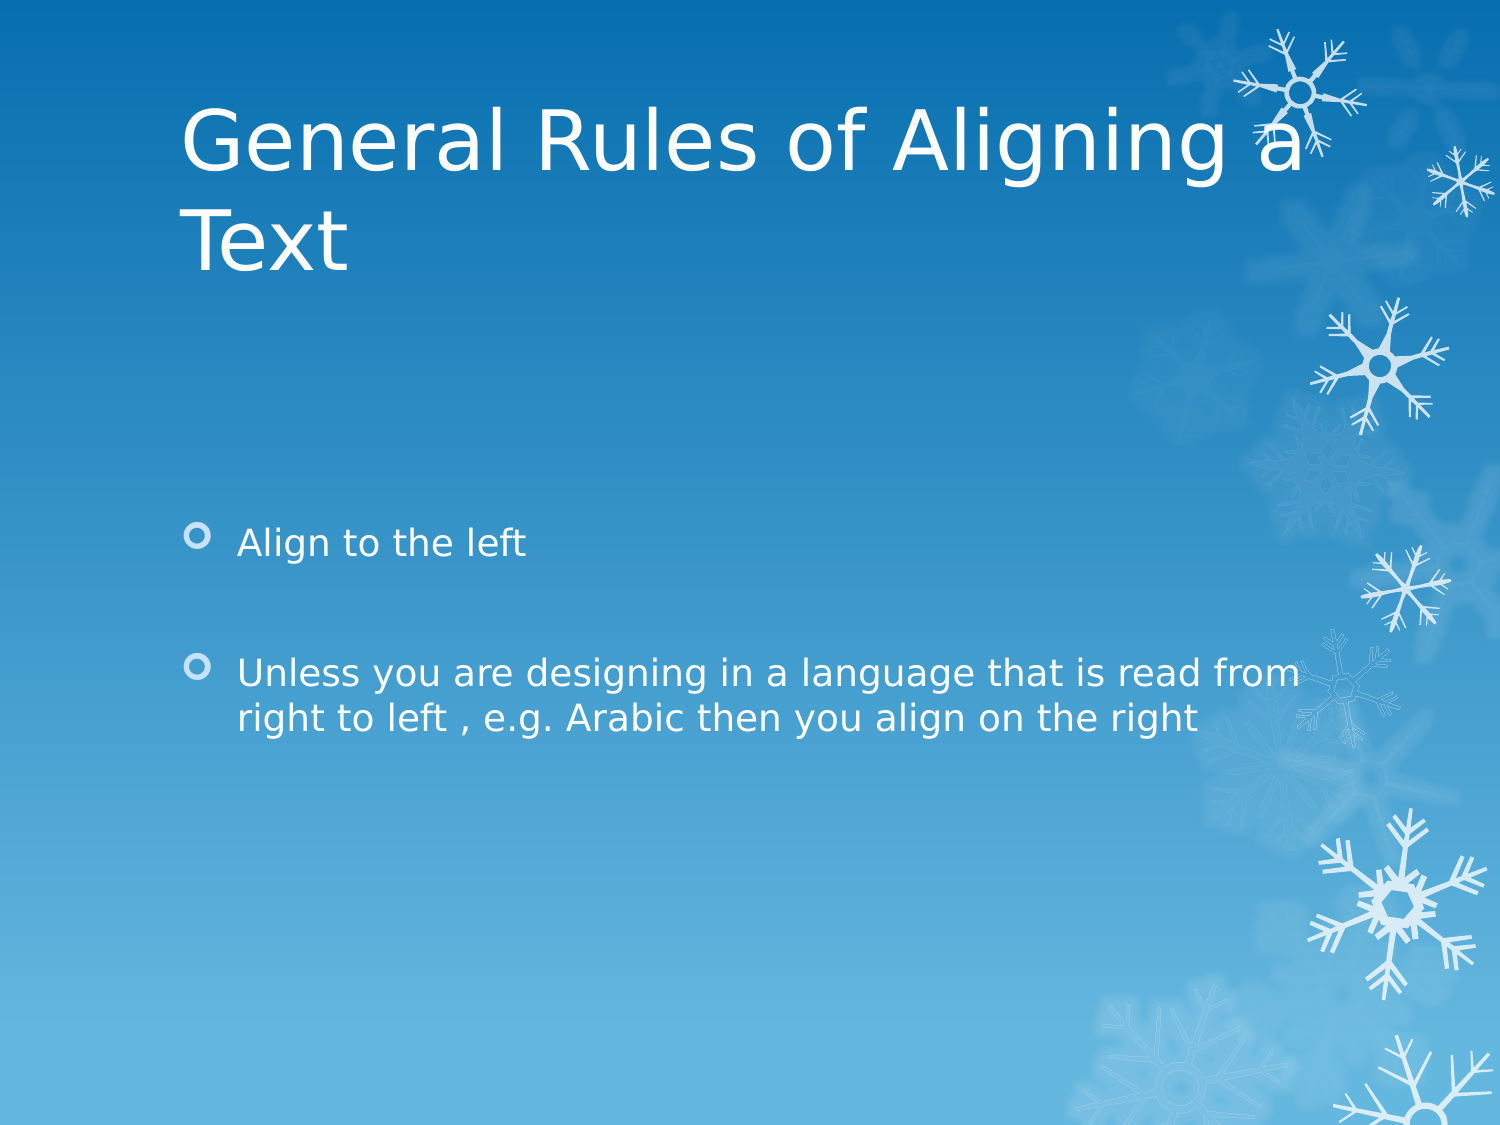

# General Rules of Aligning a Text
Align to the left

Unless you are designing in a language that is read from right to left , e.g. Arabic then you align on the right